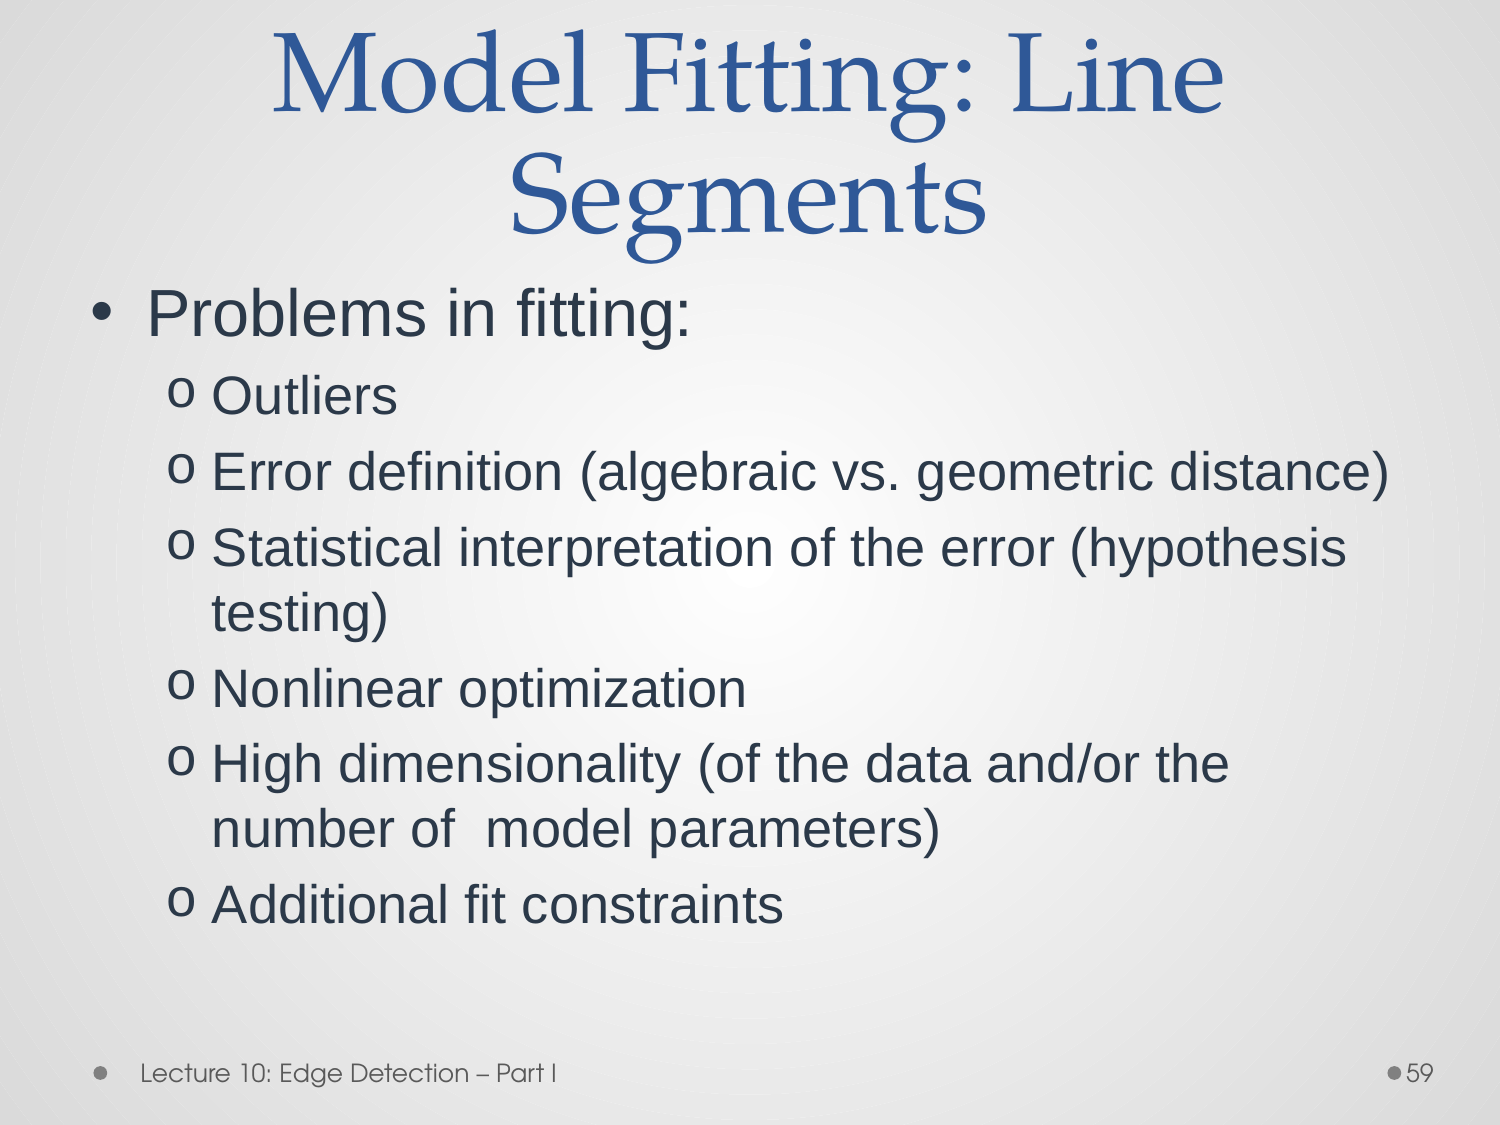

# Model Fitting: Line Segments
Problems in fitting:
Outliers
Error definition (algebraic vs. geometric distance)
Statistical interpretation of the error (hypothesis testing)
Nonlinear optimization
High dimensionality (of the data and/or the number of  model parameters)
Additional fit constraints
59